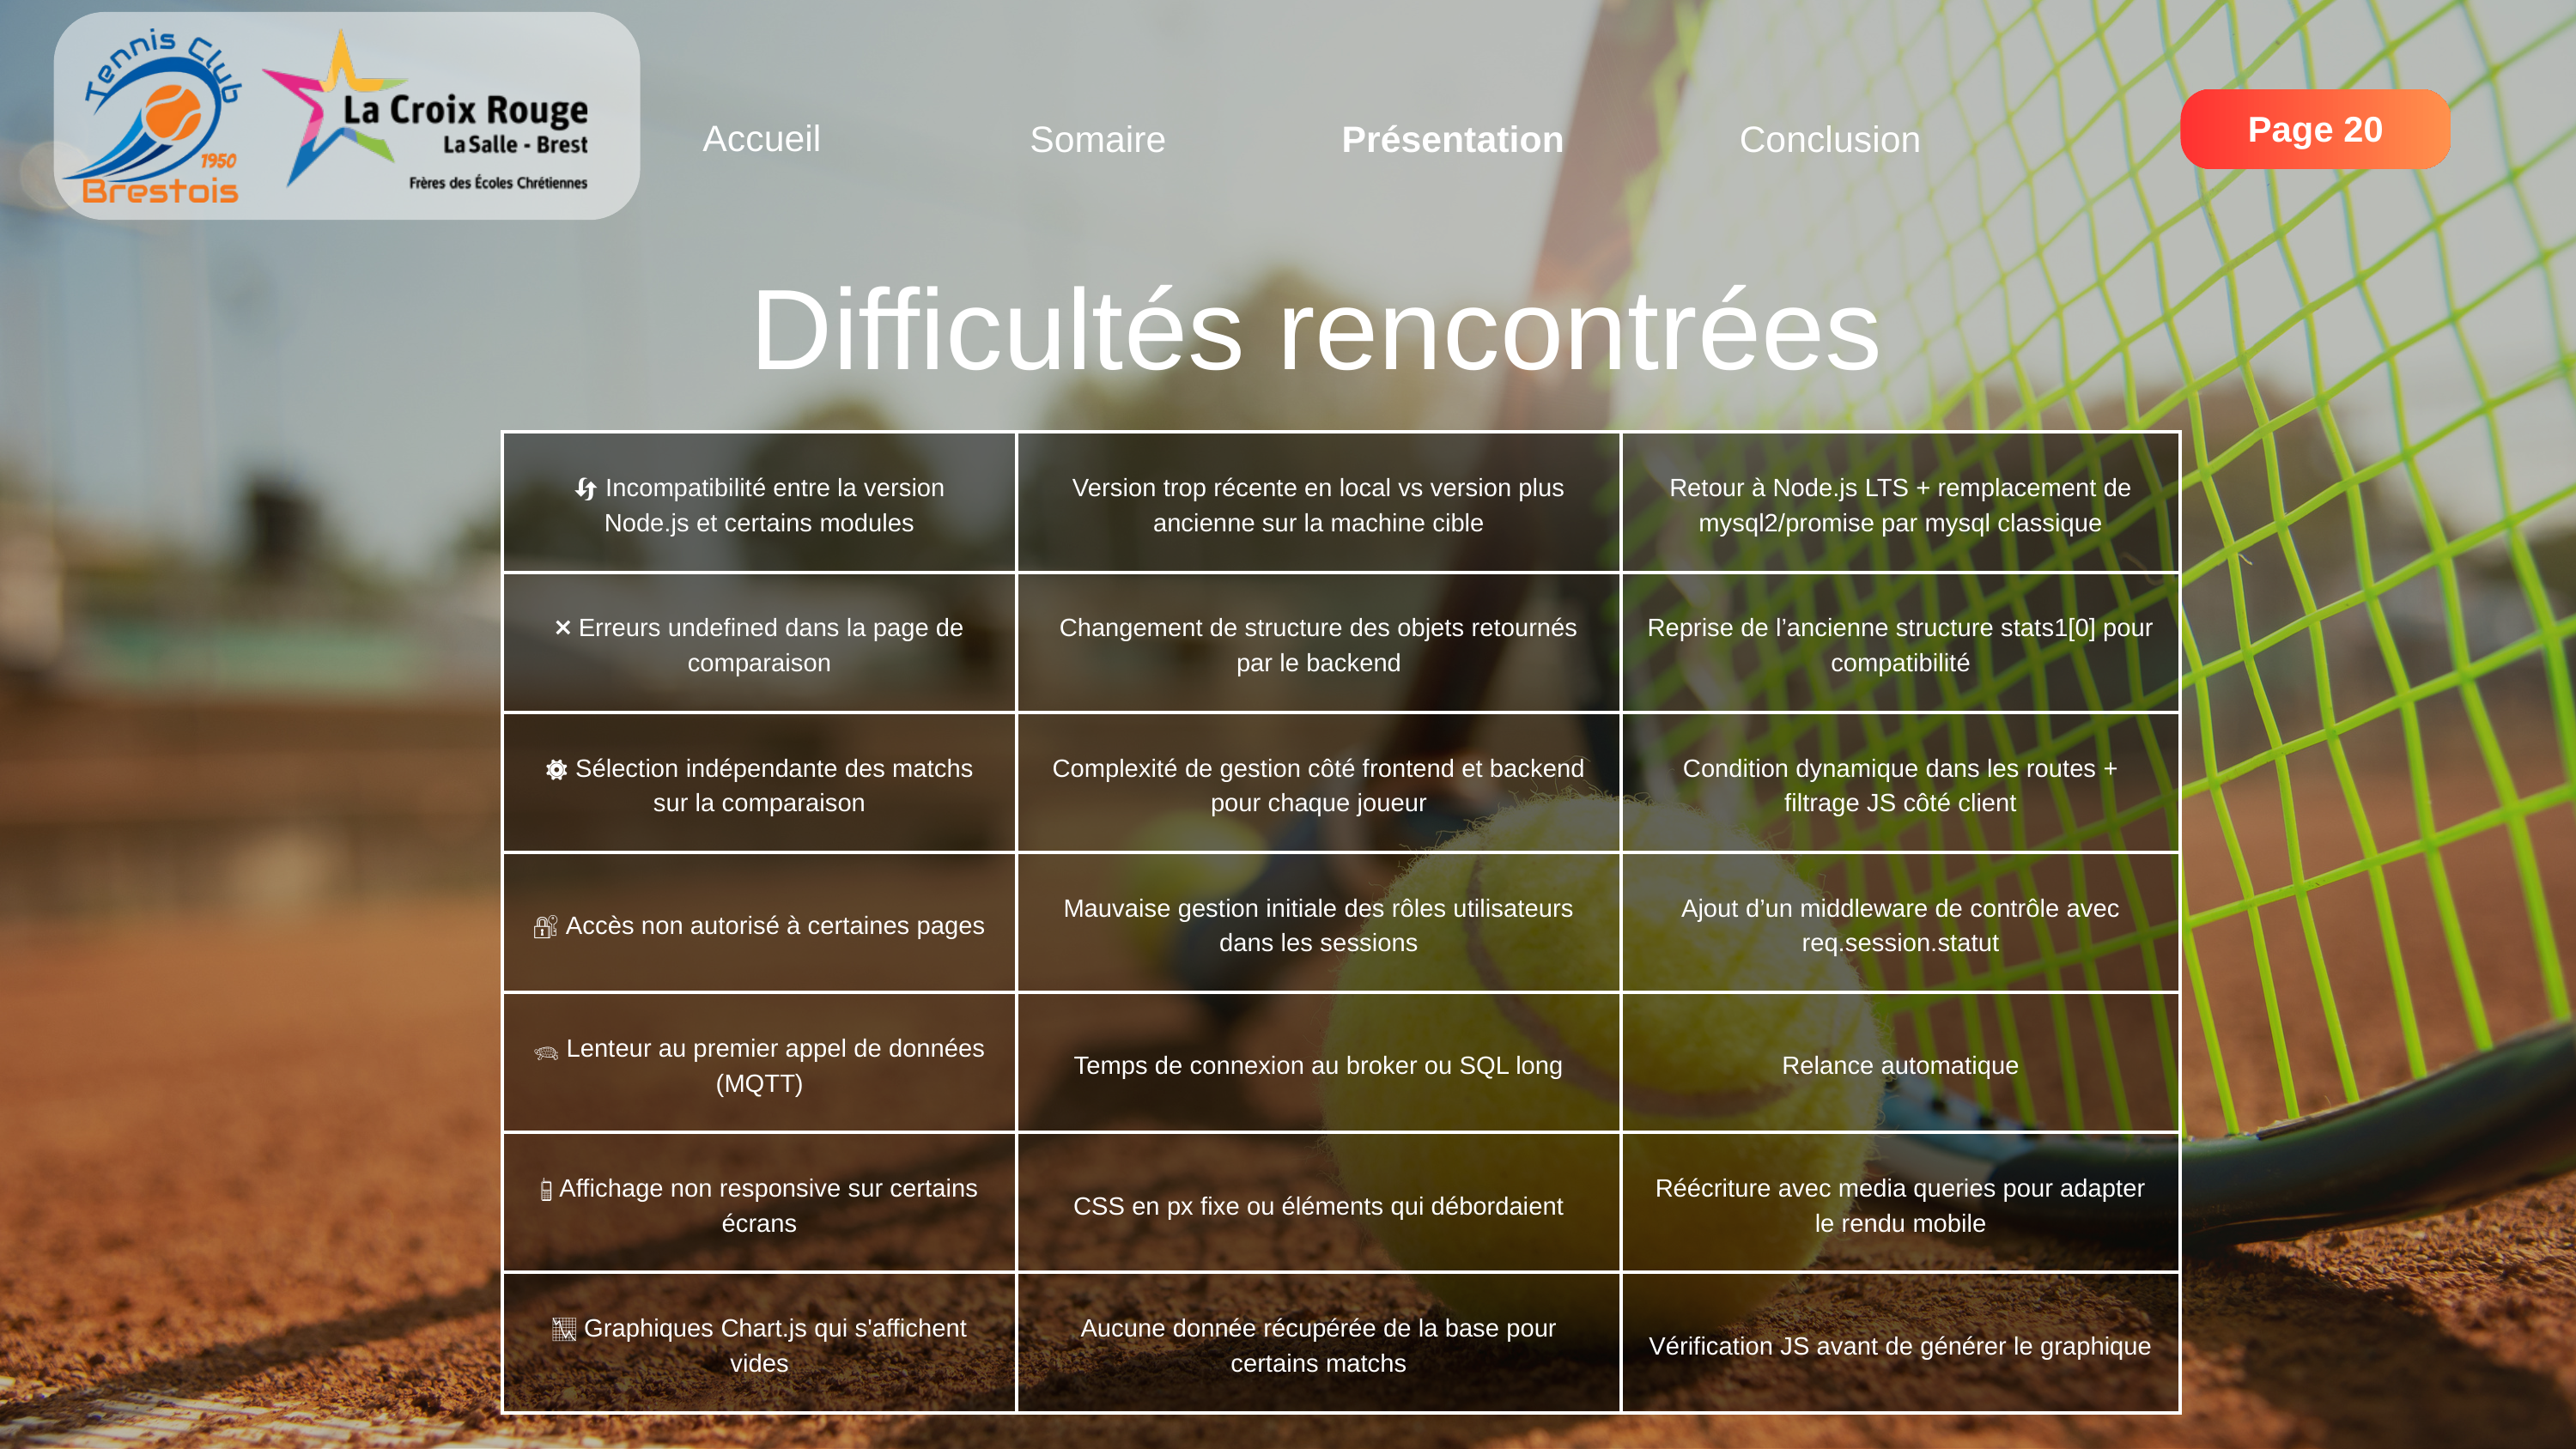

Page 20
Accueil
Somaire
Présentation
Conclusion
Difficultés rencontrées

| 🔄 Incompatibilité entre la version Node.js et certains modules | Version trop récente en local vs version plus ancienne sur la machine cible | Retour à Node.js LTS + remplacement de mysql2/promise par mysql classique |
| --- | --- | --- |
| ❌ Erreurs undefined dans la page de comparaison | Changement de structure des objets retournés par le backend | Reprise de l’ancienne structure stats1[0] pour compatibilité |
| ⚙️ Sélection indépendante des matchs sur la comparaison | Complexité de gestion côté frontend et backend pour chaque joueur | Condition dynamique dans les routes + filtrage JS côté client |
| 🔐 Accès non autorisé à certaines pages | Mauvaise gestion initiale des rôles utilisateurs dans les sessions | Ajout d’un middleware de contrôle avec req.session.statut |
| 🐢 Lenteur au premier appel de données (MQTT) | Temps de connexion au broker ou SQL long | Relance automatique |
| 📱 Affichage non responsive sur certains écrans | CSS en px fixe ou éléments qui débordaient | Réécriture avec media queries pour adapter le rendu mobile |
| 📉 Graphiques Chart.js qui s'affichent vides | Aucune donnée récupérée de la base pour certains matchs | Vérification JS avant de générer le graphique |